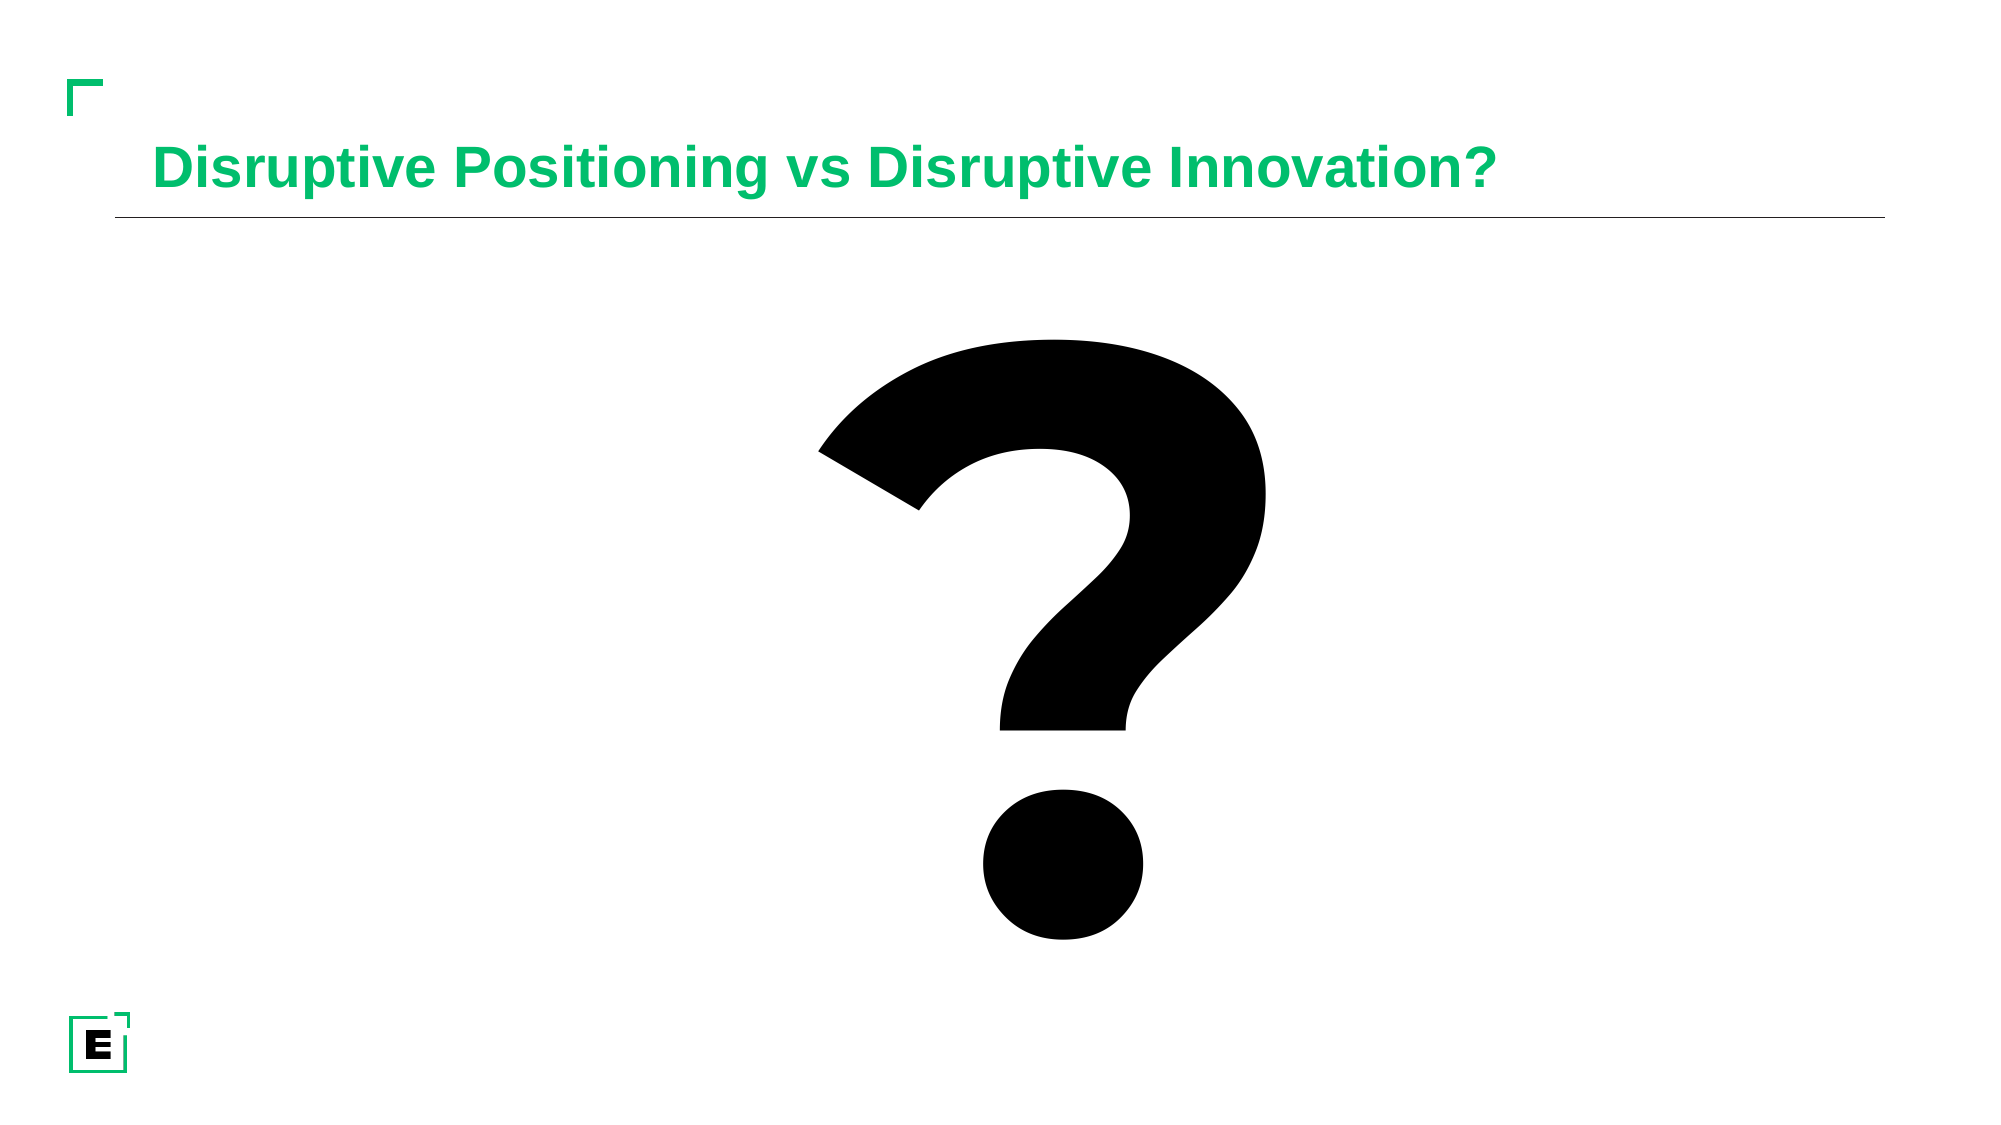

# Disruptive Positioning vs Disruptive Innovation?
?